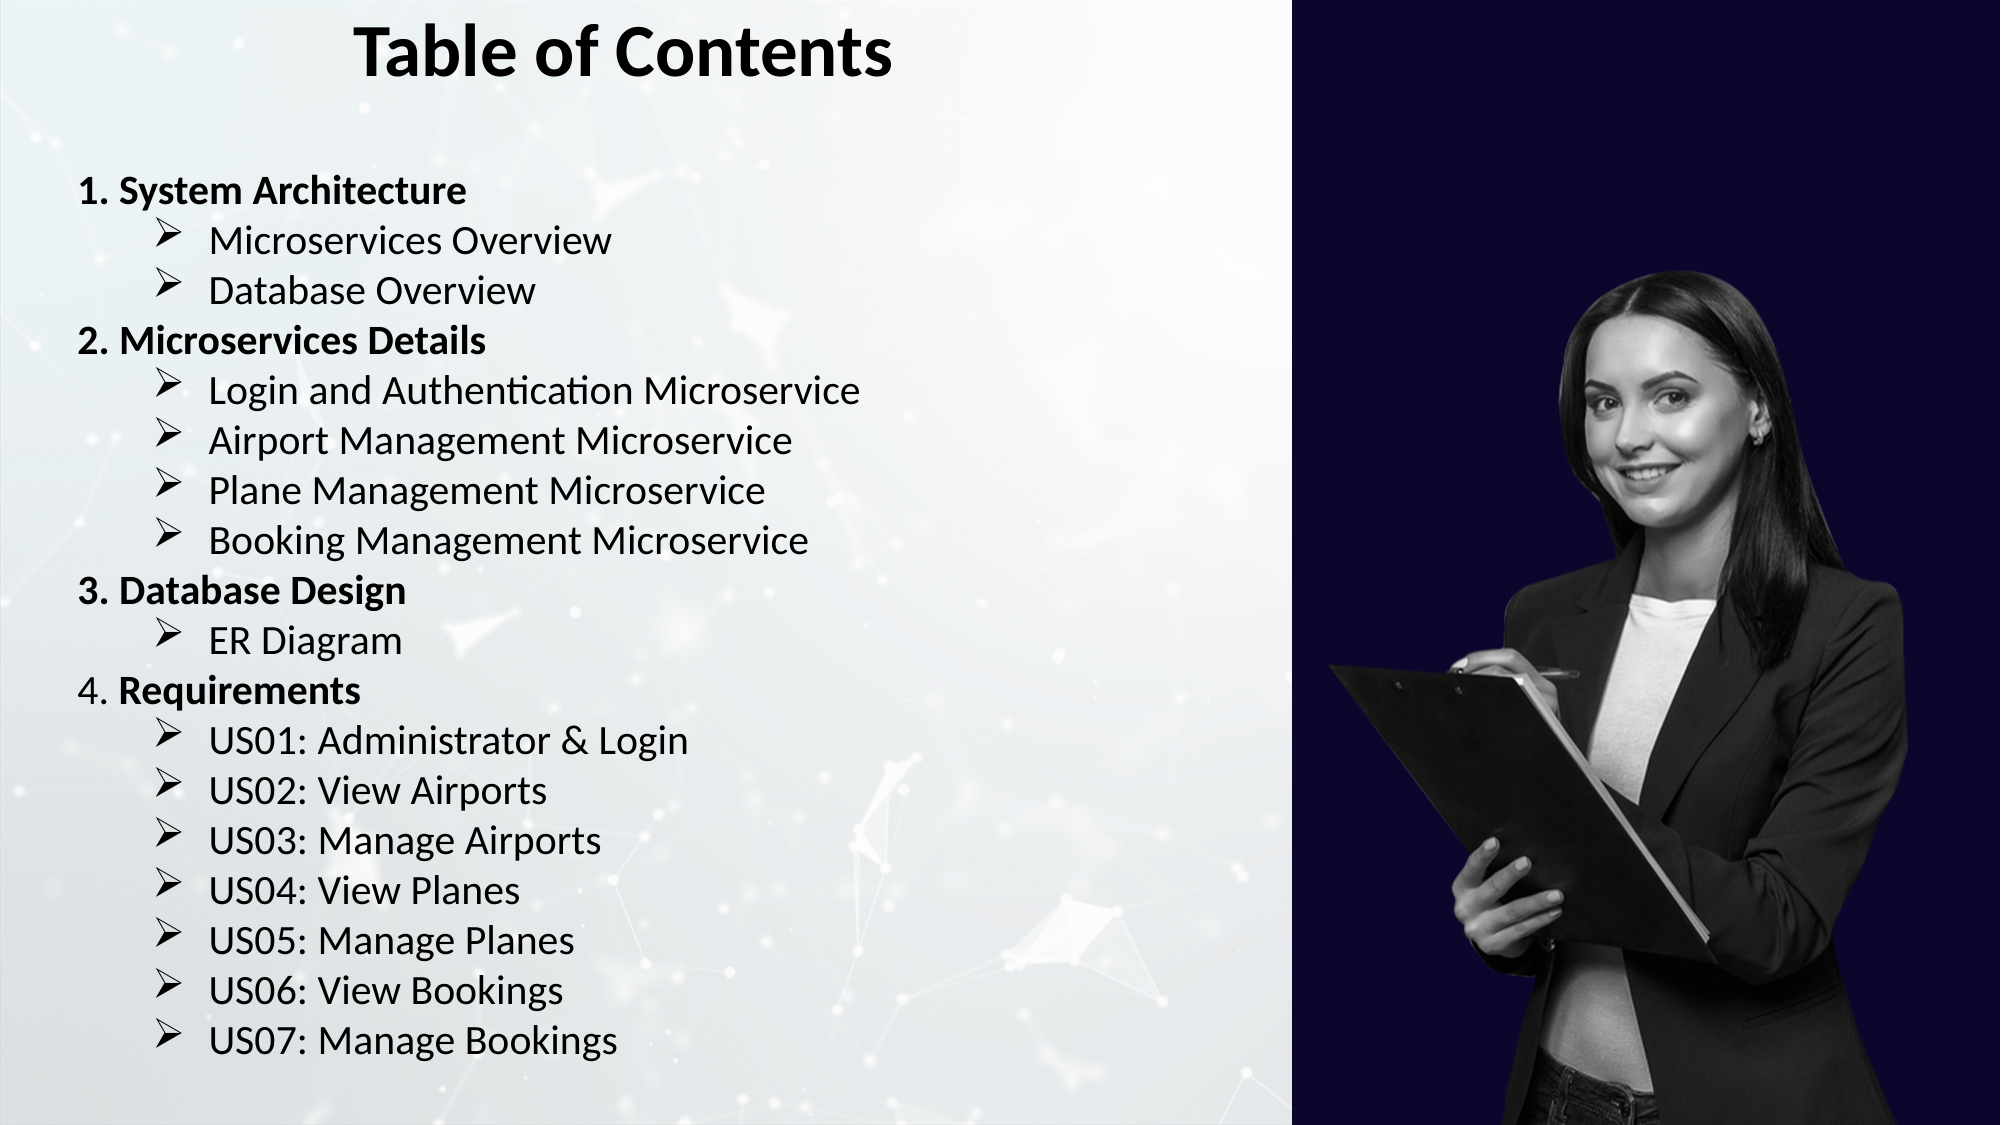

Table of Contents
1. System Architecture
Microservices Overview
Database Overview
2. Microservices Details
Login and Authentication Microservice
Airport Management Microservice
Plane Management Microservice
Booking Management Microservice
3. Database Design
ER Diagram
4. Requirements
US01: Administrator & Login
US02: View Airports
US03: Manage Airports
US04: View Planes
US05: Manage Planes
US06: View Bookings
US07: Manage Bookings